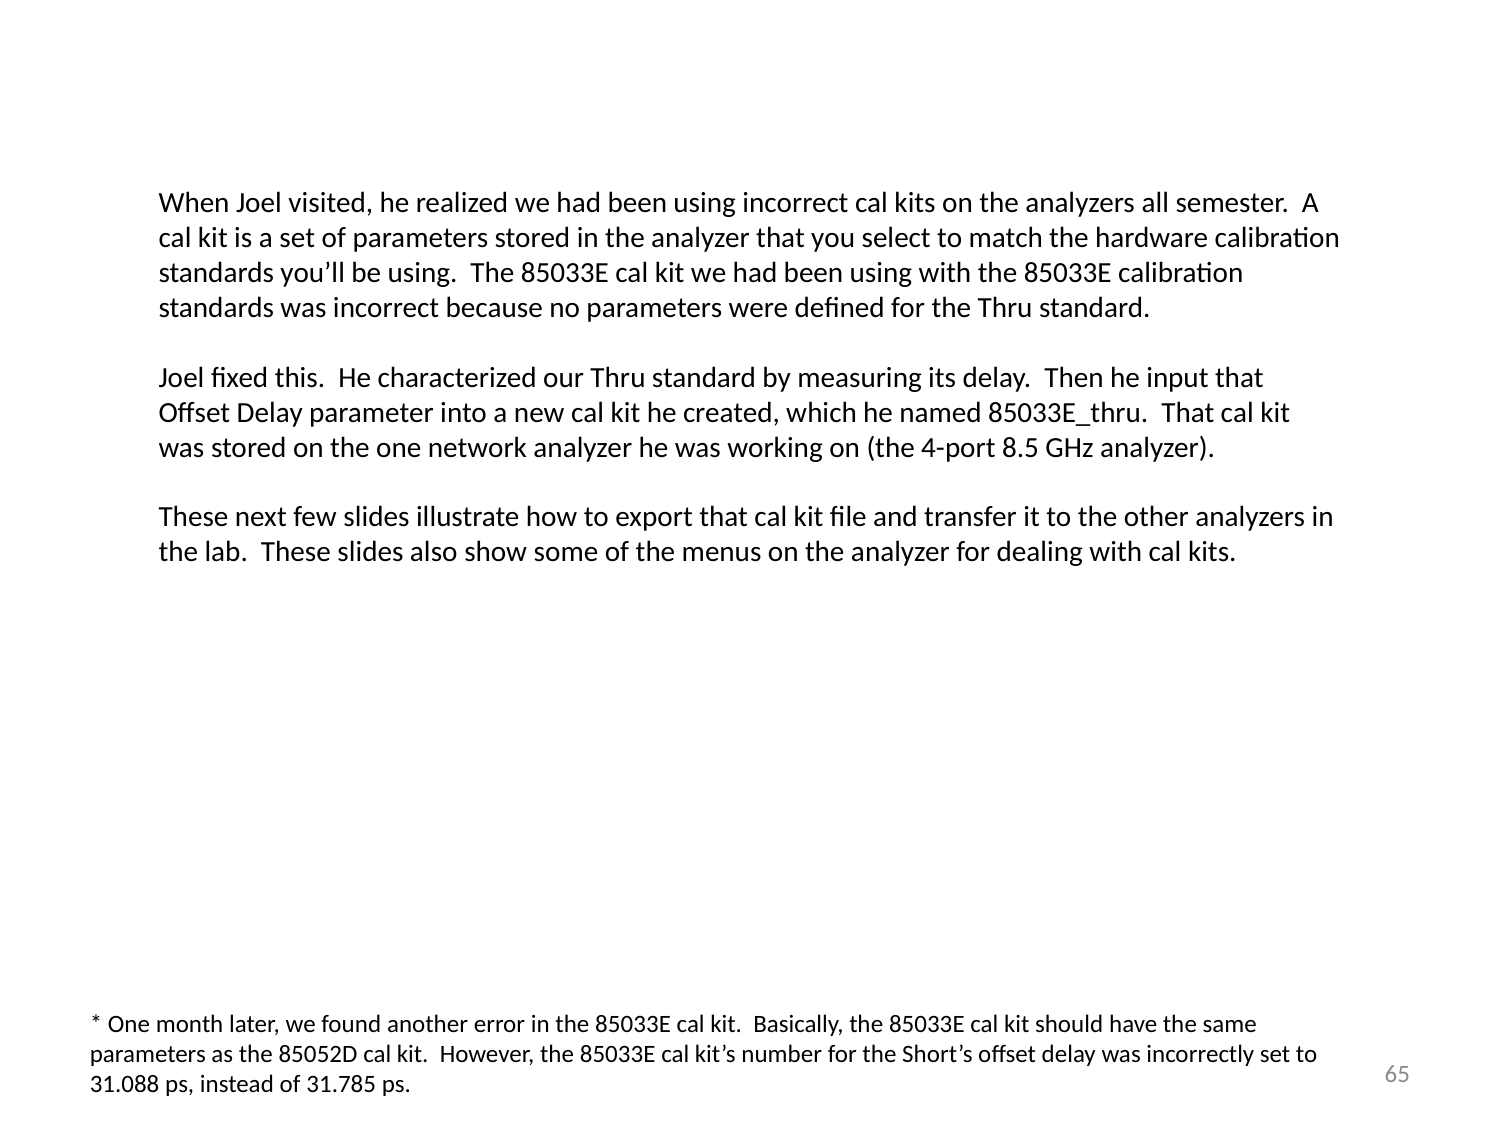

When Joel visited, he realized we had been using incorrect cal kits on the analyzers all semester.  A cal kit is a set of parameters stored in the analyzer that you select to match the hardware calibration standards you’ll be using.  The 85033E cal kit we had been using with the 85033E calibration standards was incorrect because no parameters were defined for the Thru standard.

Joel fixed this.  He characterized our Thru standard by measuring its delay.  Then he input that Offset Delay parameter into a new cal kit he created, which he named 85033E_thru.  That cal kit was stored on the one network analyzer he was working on (the 4-port 8.5 GHz analyzer).

These next few slides illustrate how to export that cal kit file and transfer it to the other analyzers in the lab.  These slides also show some of the menus on the analyzer for dealing with cal kits.
* One month later, we found another error in the 85033E cal kit.  Basically, the 85033E cal kit should have the same parameters as the 85052D cal kit.  However, the 85033E cal kit’s number for the Short’s offset delay was incorrectly set to 31.088 ps, instead of 31.785 ps.
65